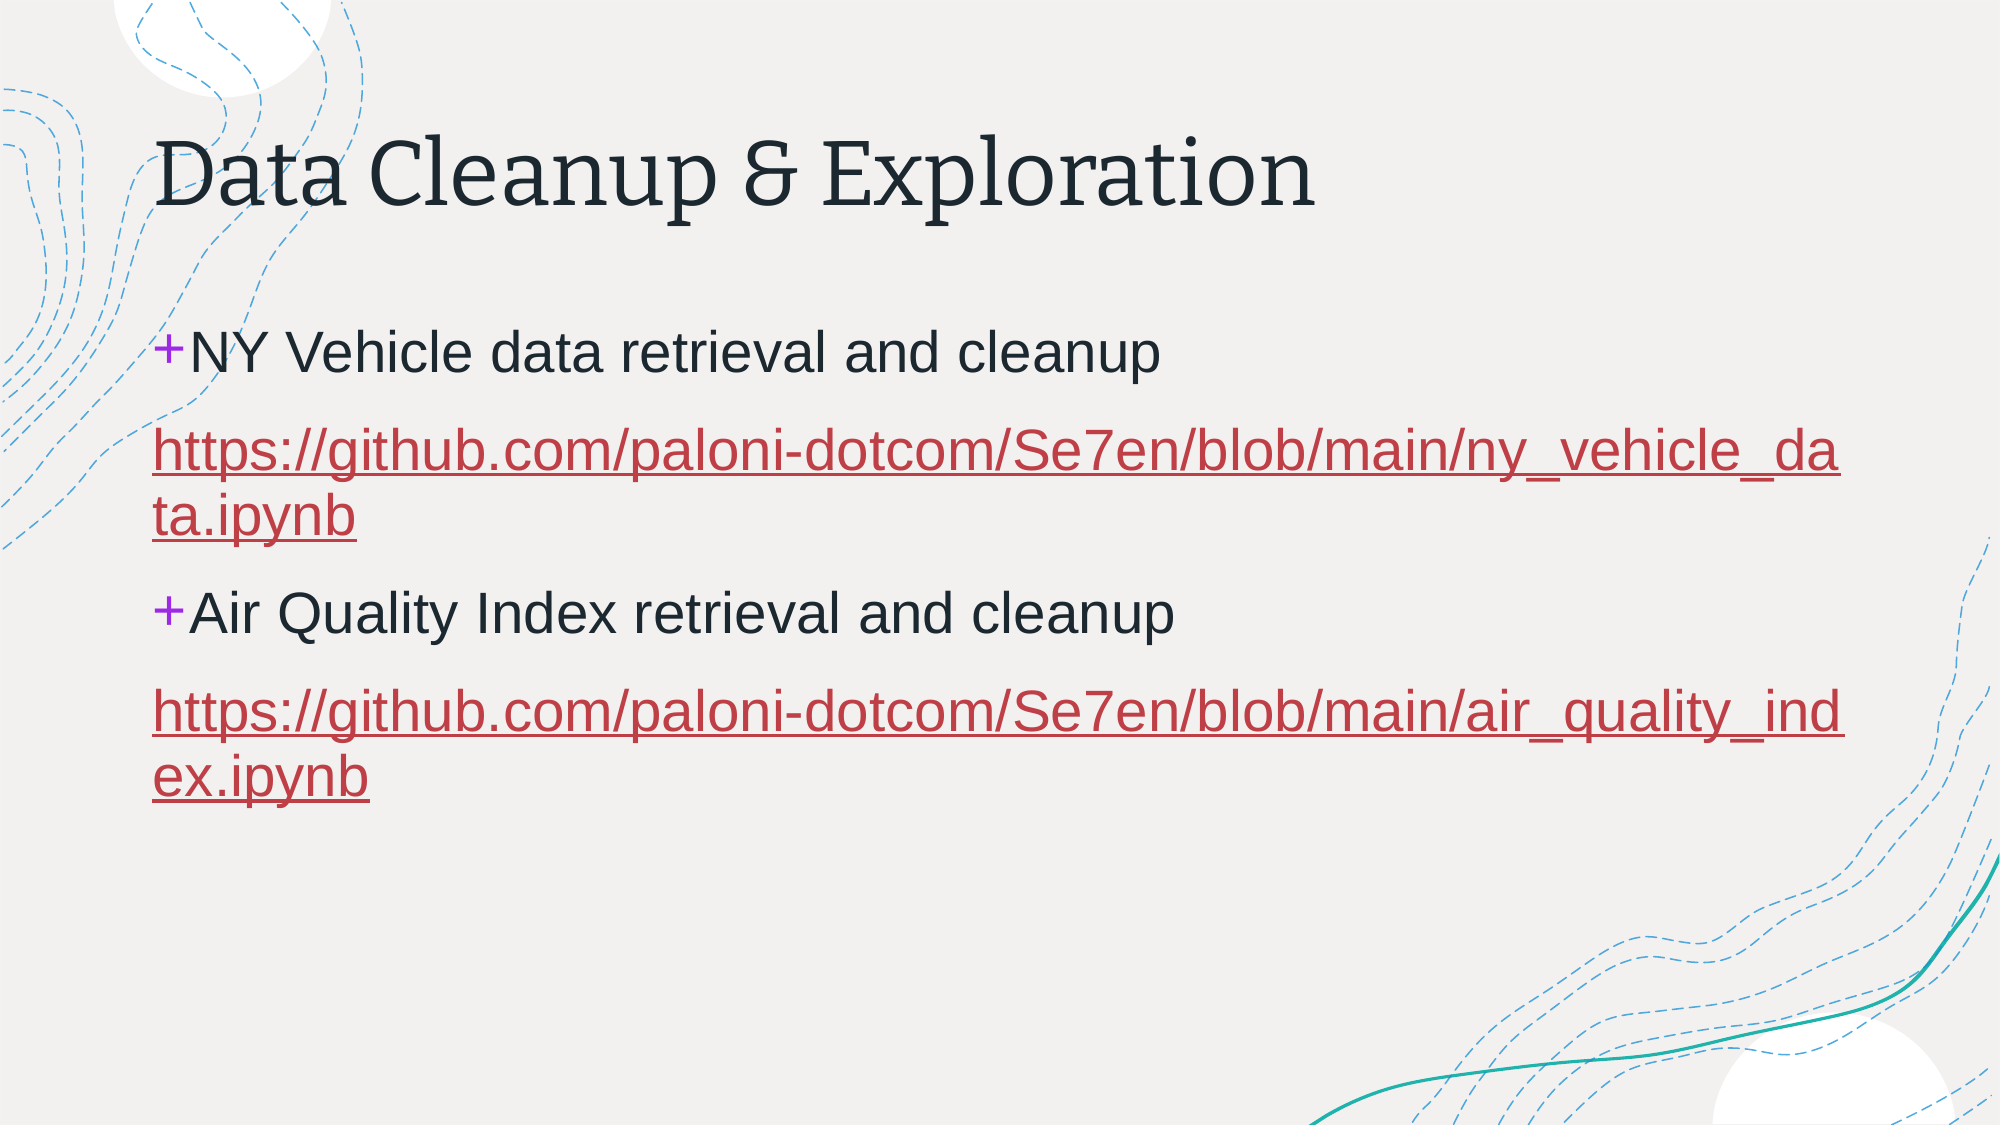

# Data Cleanup & Exploration
NY Vehicle data retrieval and cleanup
https://github.com/paloni-dotcom/Se7en/blob/main/ny_vehicle_data.ipynb
Air Quality Index retrieval and cleanup
https://github.com/paloni-dotcom/Se7en/blob/main/air_quality_index.ipynb